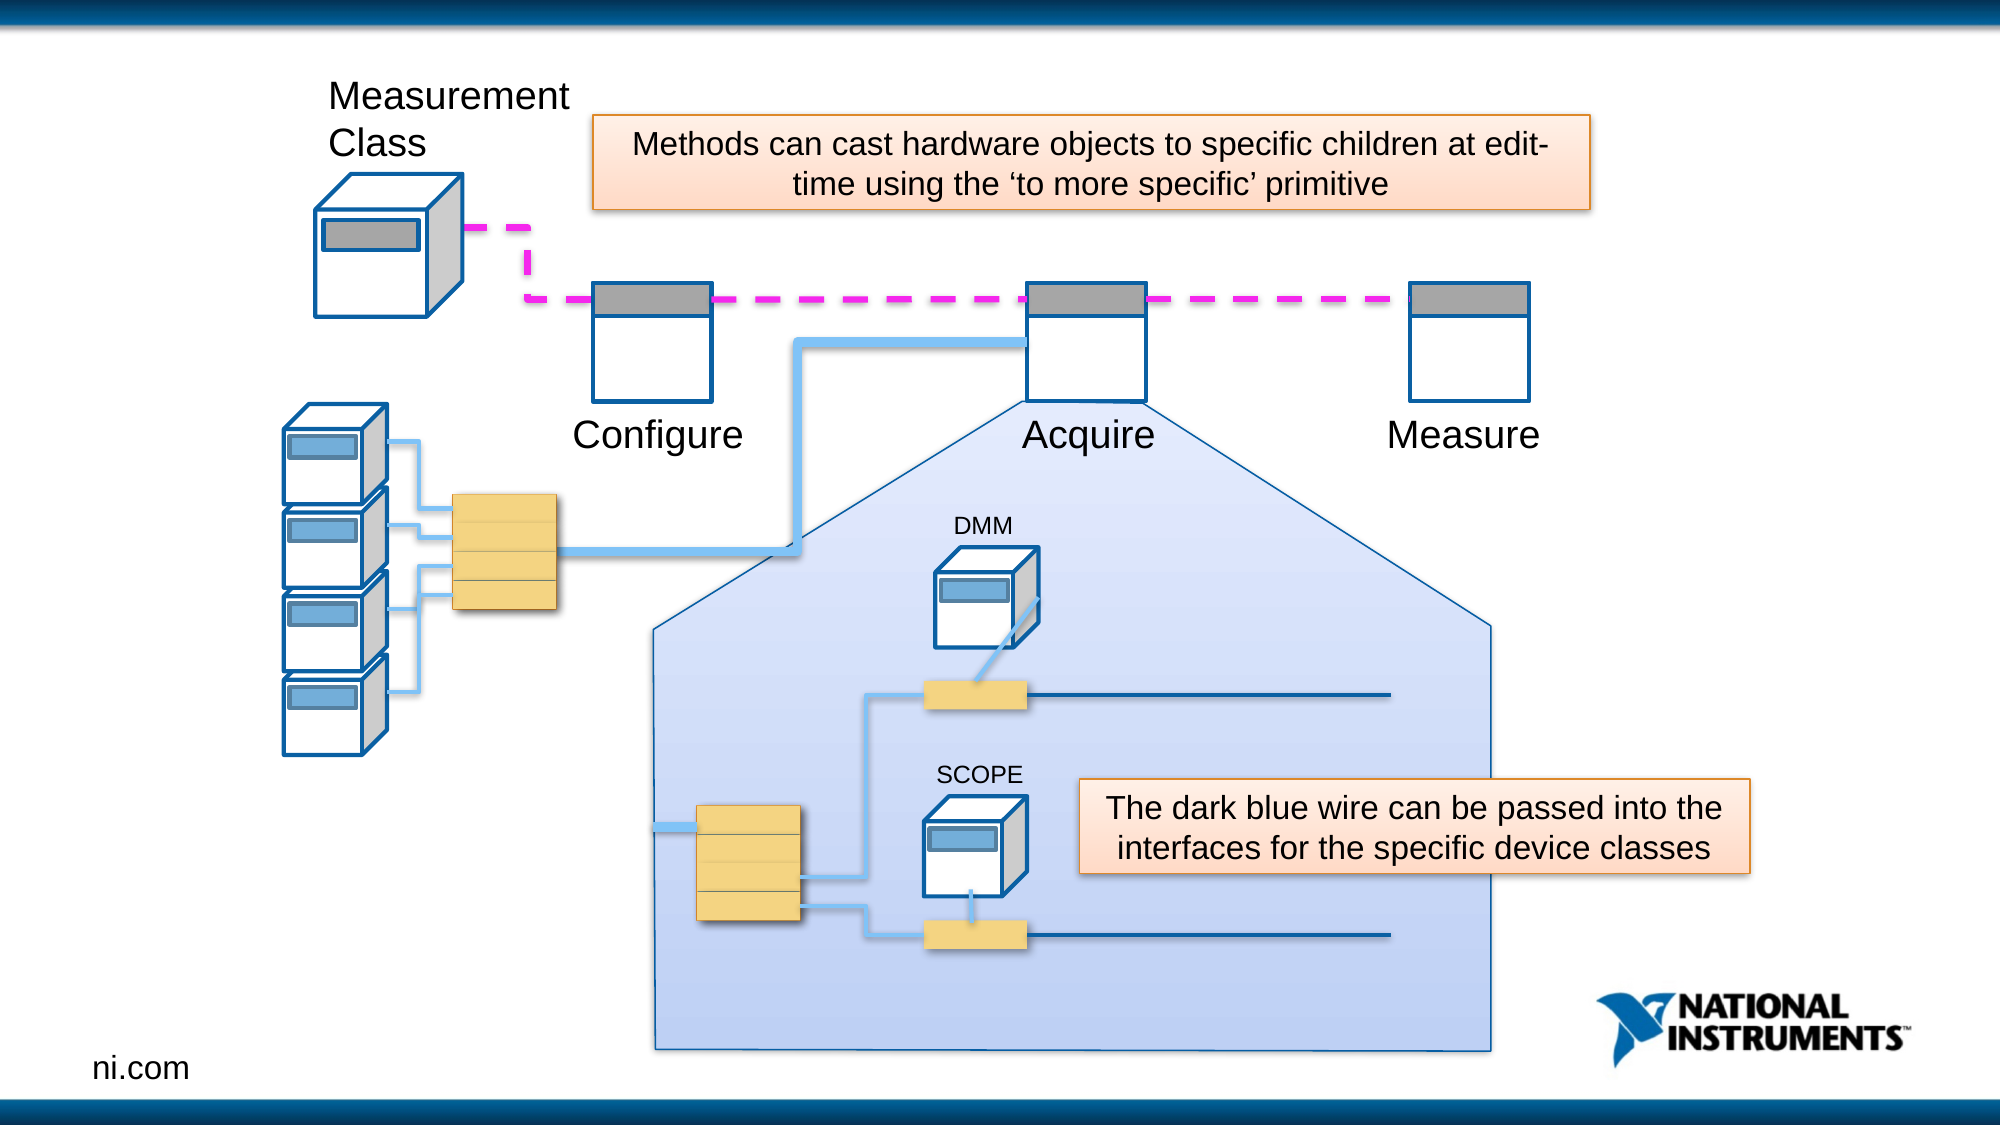

Measurement Class
Methods can cast hardware objects to specific children at edit-time using the ‘to more specific’ primitive

Acquire

Measure

Configure

DMM

SCOPE
The dark blue wire can be passed into the interfaces for the specific device classes